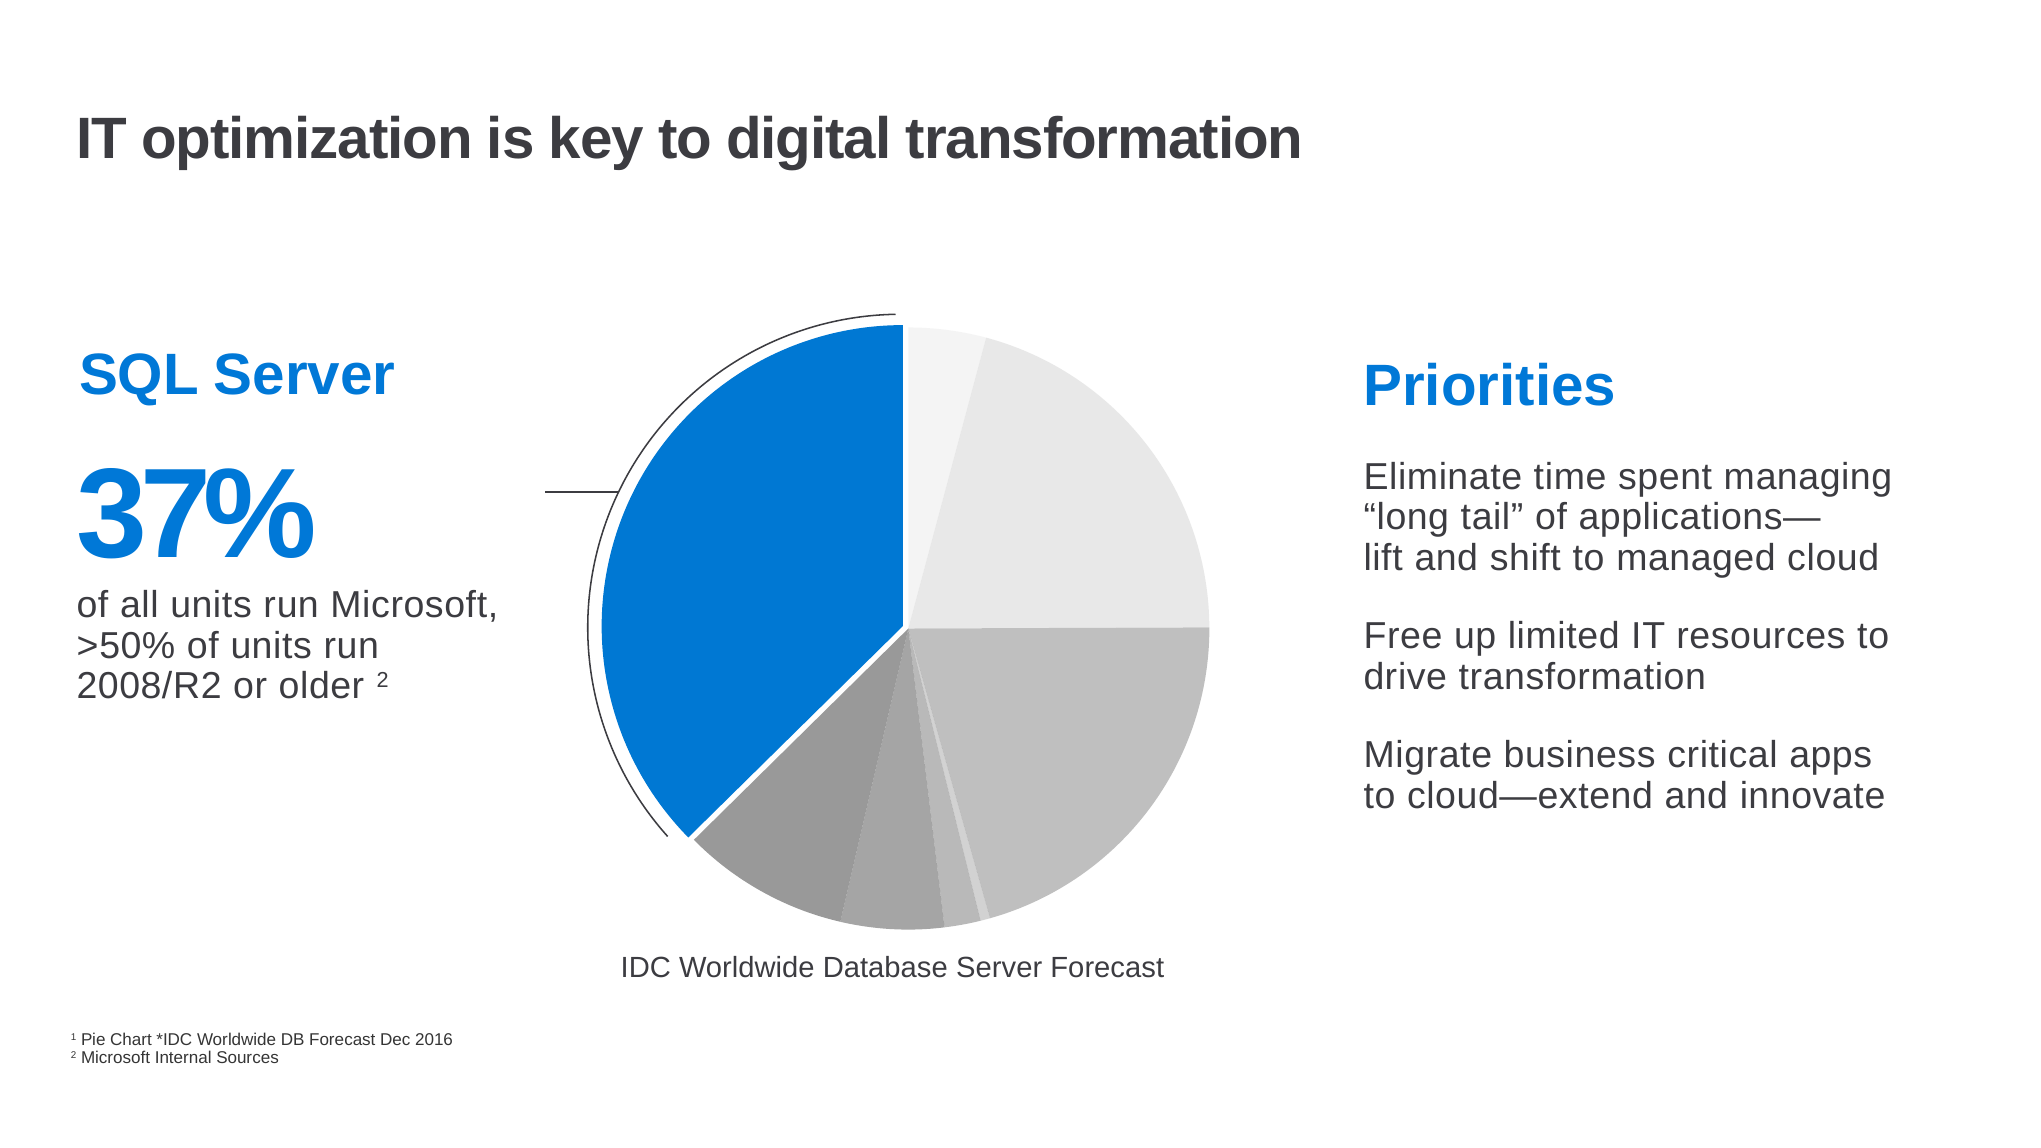

# IT optimization is key to digital transformation

### Chart

| Category |  |
|---|---|
SQL Server
Priorities
Eliminate time spent managing “long tail” of applications—
lift and shift to managed cloud
Free up limited IT resources to drive transformation
Migrate business critical apps to cloud—extend and innovate

37%
of all units run Microsoft, >50% of units run 2008/R2 or older 2
IDC Worldwide Database Server Forecast

1 Pie Chart *IDC Worldwide DB Forecast Dec 2016
2 Microsoft Internal Sources